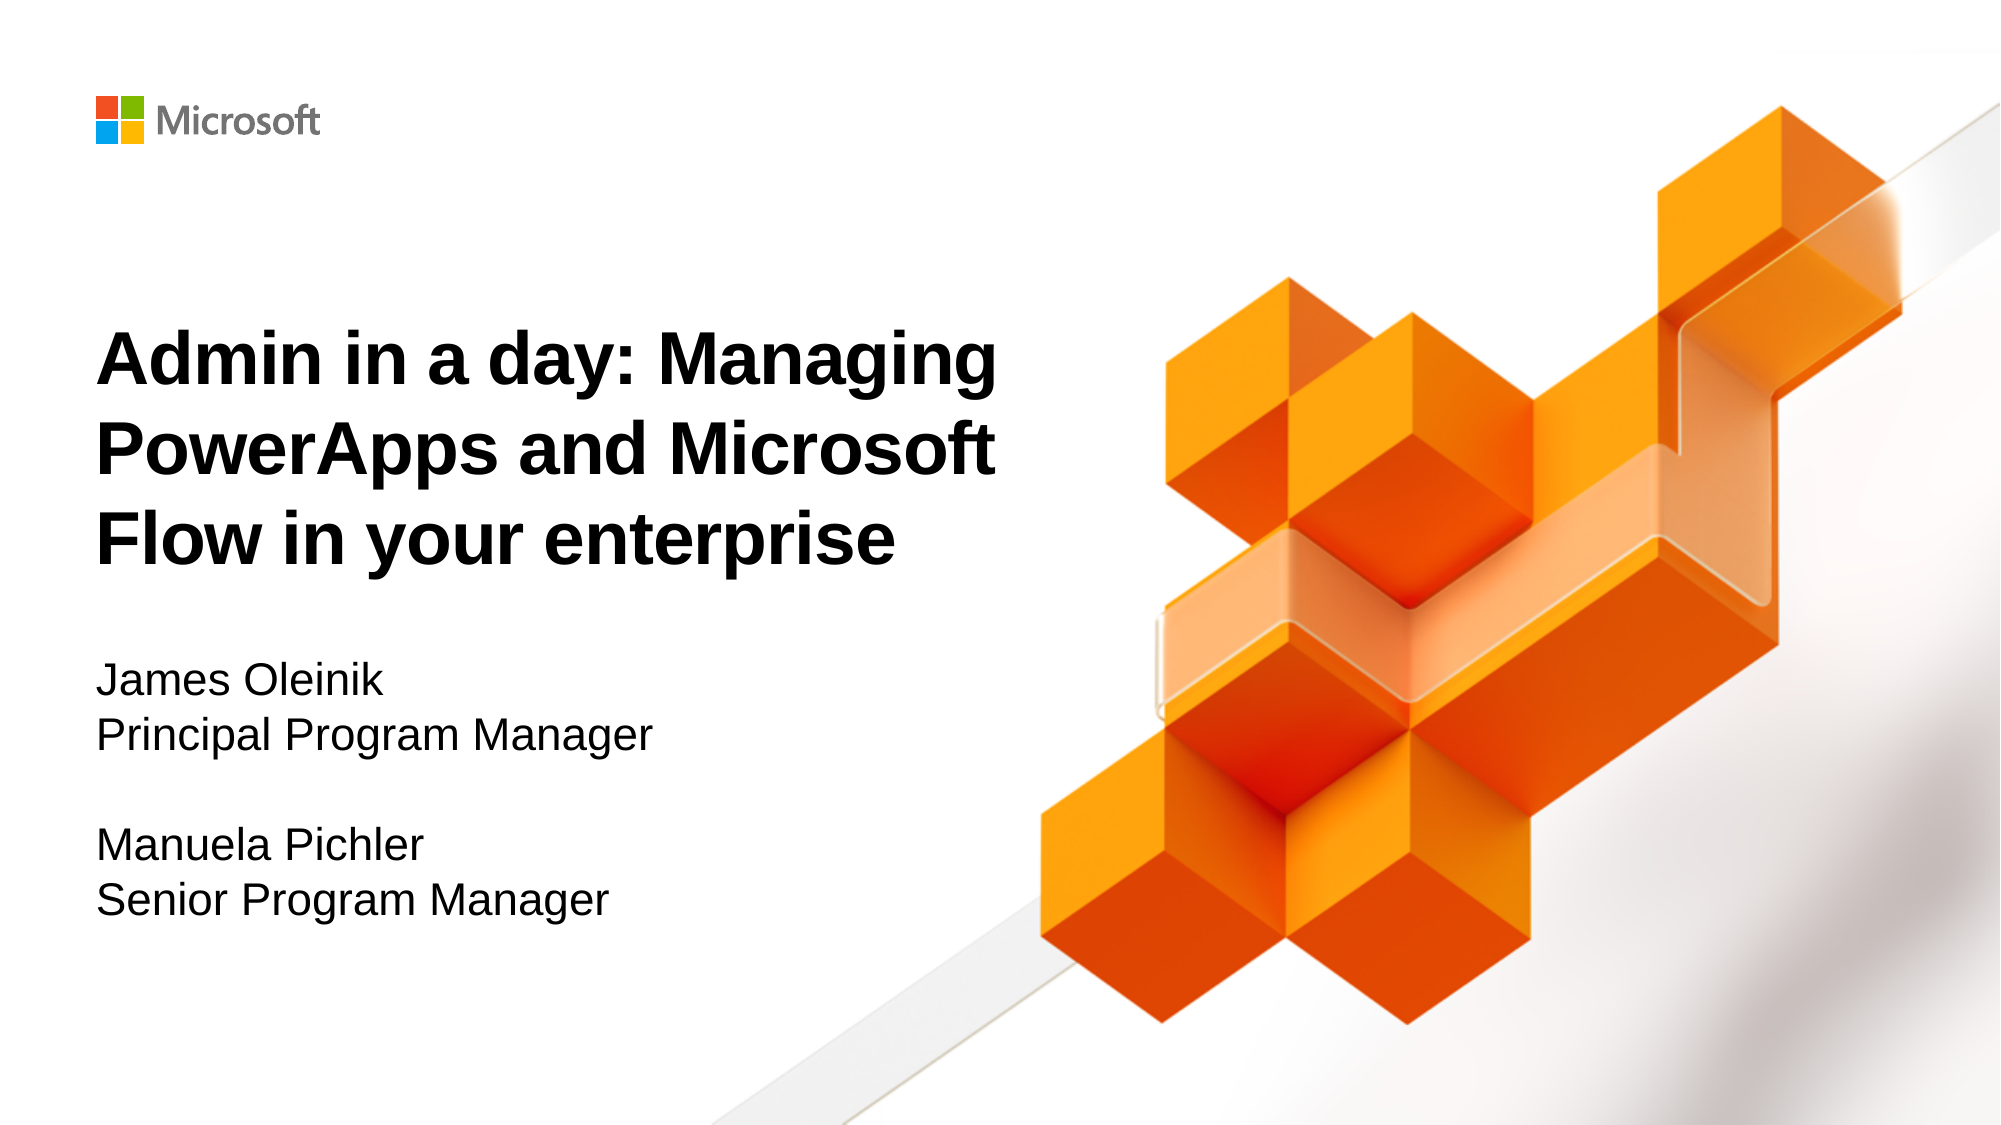

# Admin in a day: Managing PowerApps and Microsoft Flow in your enterprise
James Oleinik
Principal Program Manager
Manuela Pichler
Senior Program Manager